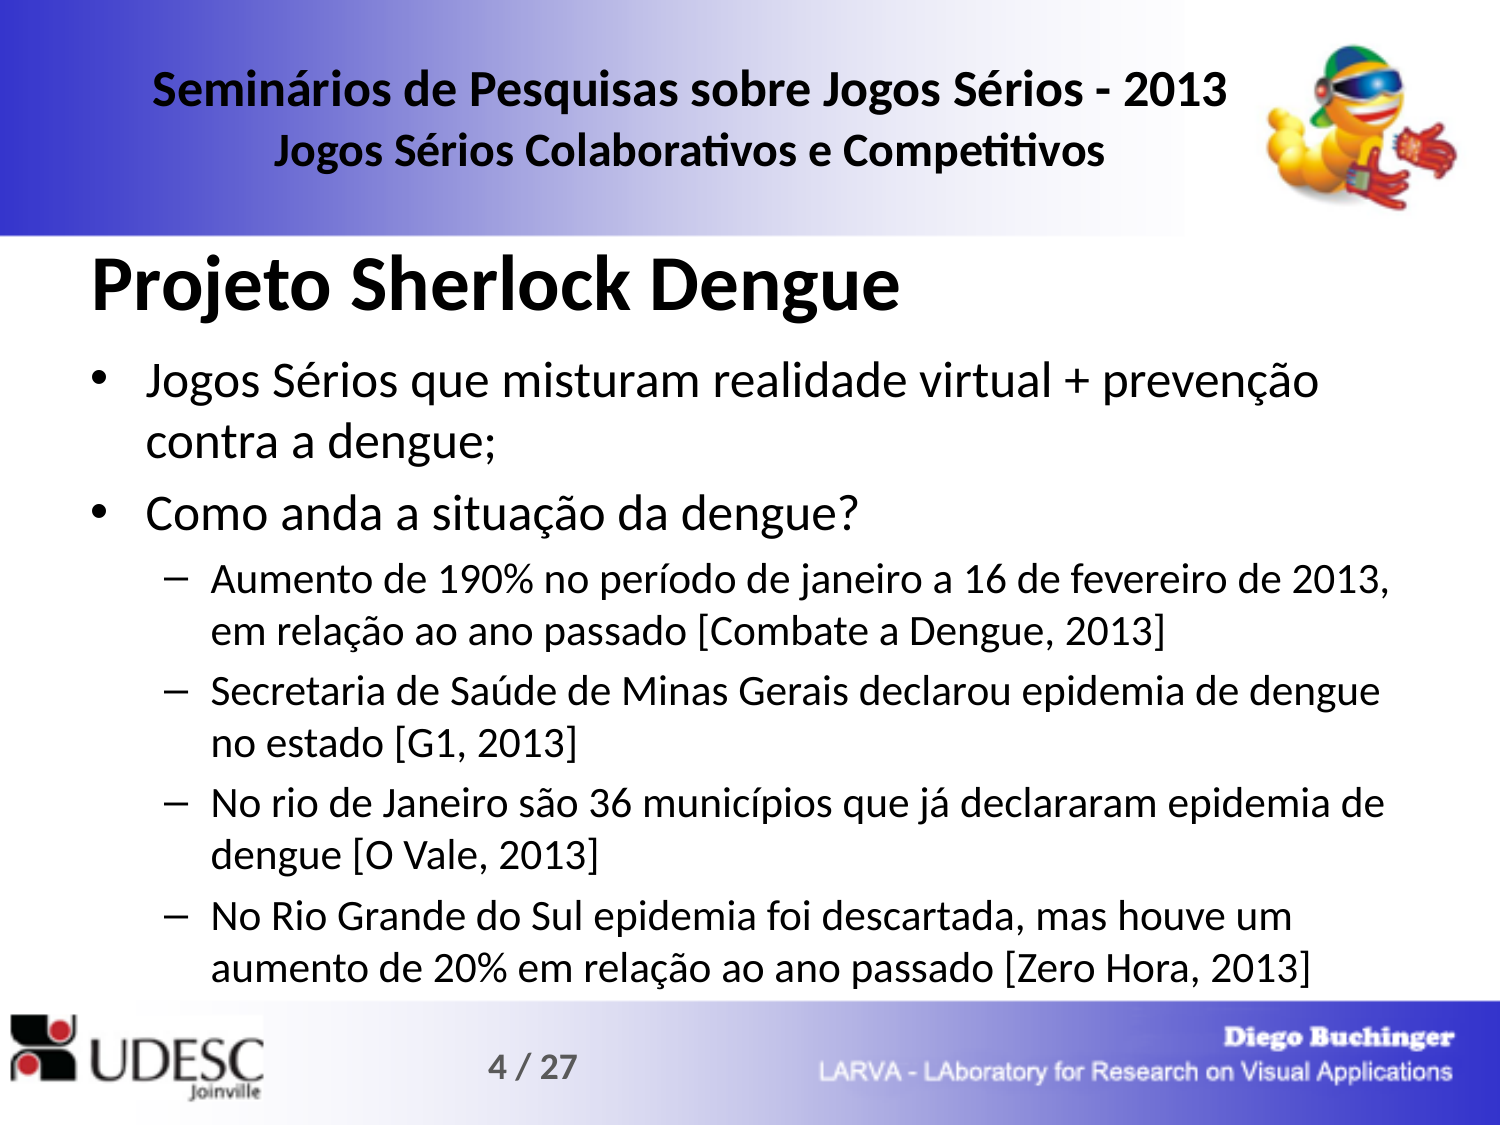

Seminários de Pesquisas sobre Jogos Sérios - 2013
Jogos Sérios Colaborativos e Competitivos
# Projeto Sherlock Dengue
Jogos Sérios que misturam realidade virtual + prevenção contra a dengue;
Como anda a situação da dengue?
Aumento de 190% no período de janeiro a 16 de fevereiro de 2013, em relação ao ano passado [Combate a Dengue, 2013]
Secretaria de Saúde de Minas Gerais declarou epidemia de dengue no estado [G1, 2013]
No rio de Janeiro são 36 municípios que já declararam epidemia de dengue [O Vale, 2013]
No Rio Grande do Sul epidemia foi descartada, mas houve um aumento de 20% em relação ao ano passado [Zero Hora, 2013]
4 / 27